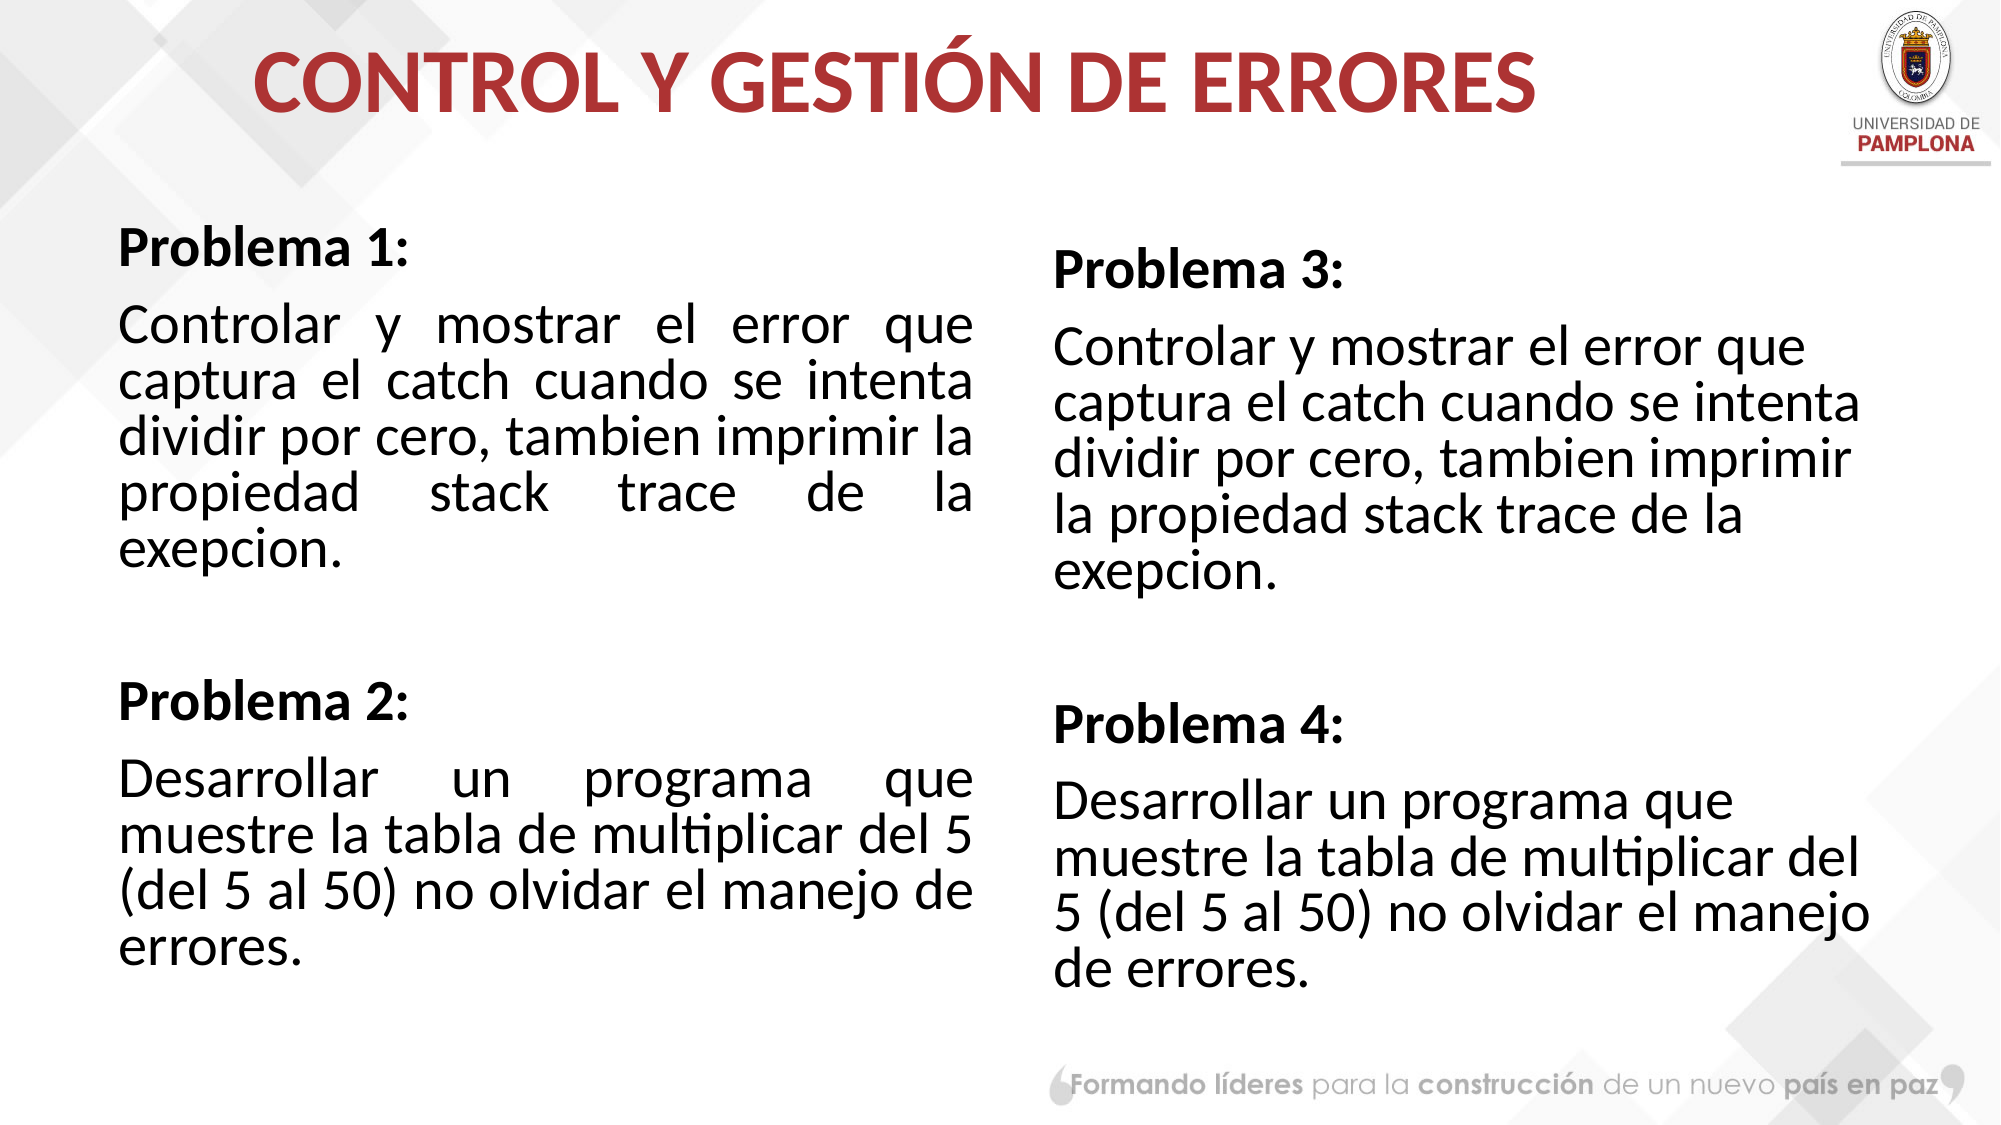

# CONTROL Y GESTIÓN DE ERRORES
Problema 1:
Controlar y mostrar el error que captura el catch cuando se intenta dividir por cero, tambien imprimir la propiedad stack trace de la exepcion.

Problema 2:
Desarrollar un programa que muestre la tabla de multiplicar del 5 (del 5 al 50) no olvidar el manejo de errores.

Problema 3:
Controlar y mostrar el error que captura el catch cuando se intenta dividir por cero, tambien imprimir la propiedad stack trace de la exepcion.

Problema 4:
Desarrollar un programa que muestre la tabla de multiplicar del 5 (del 5 al 50) no olvidar el manejo de errores.